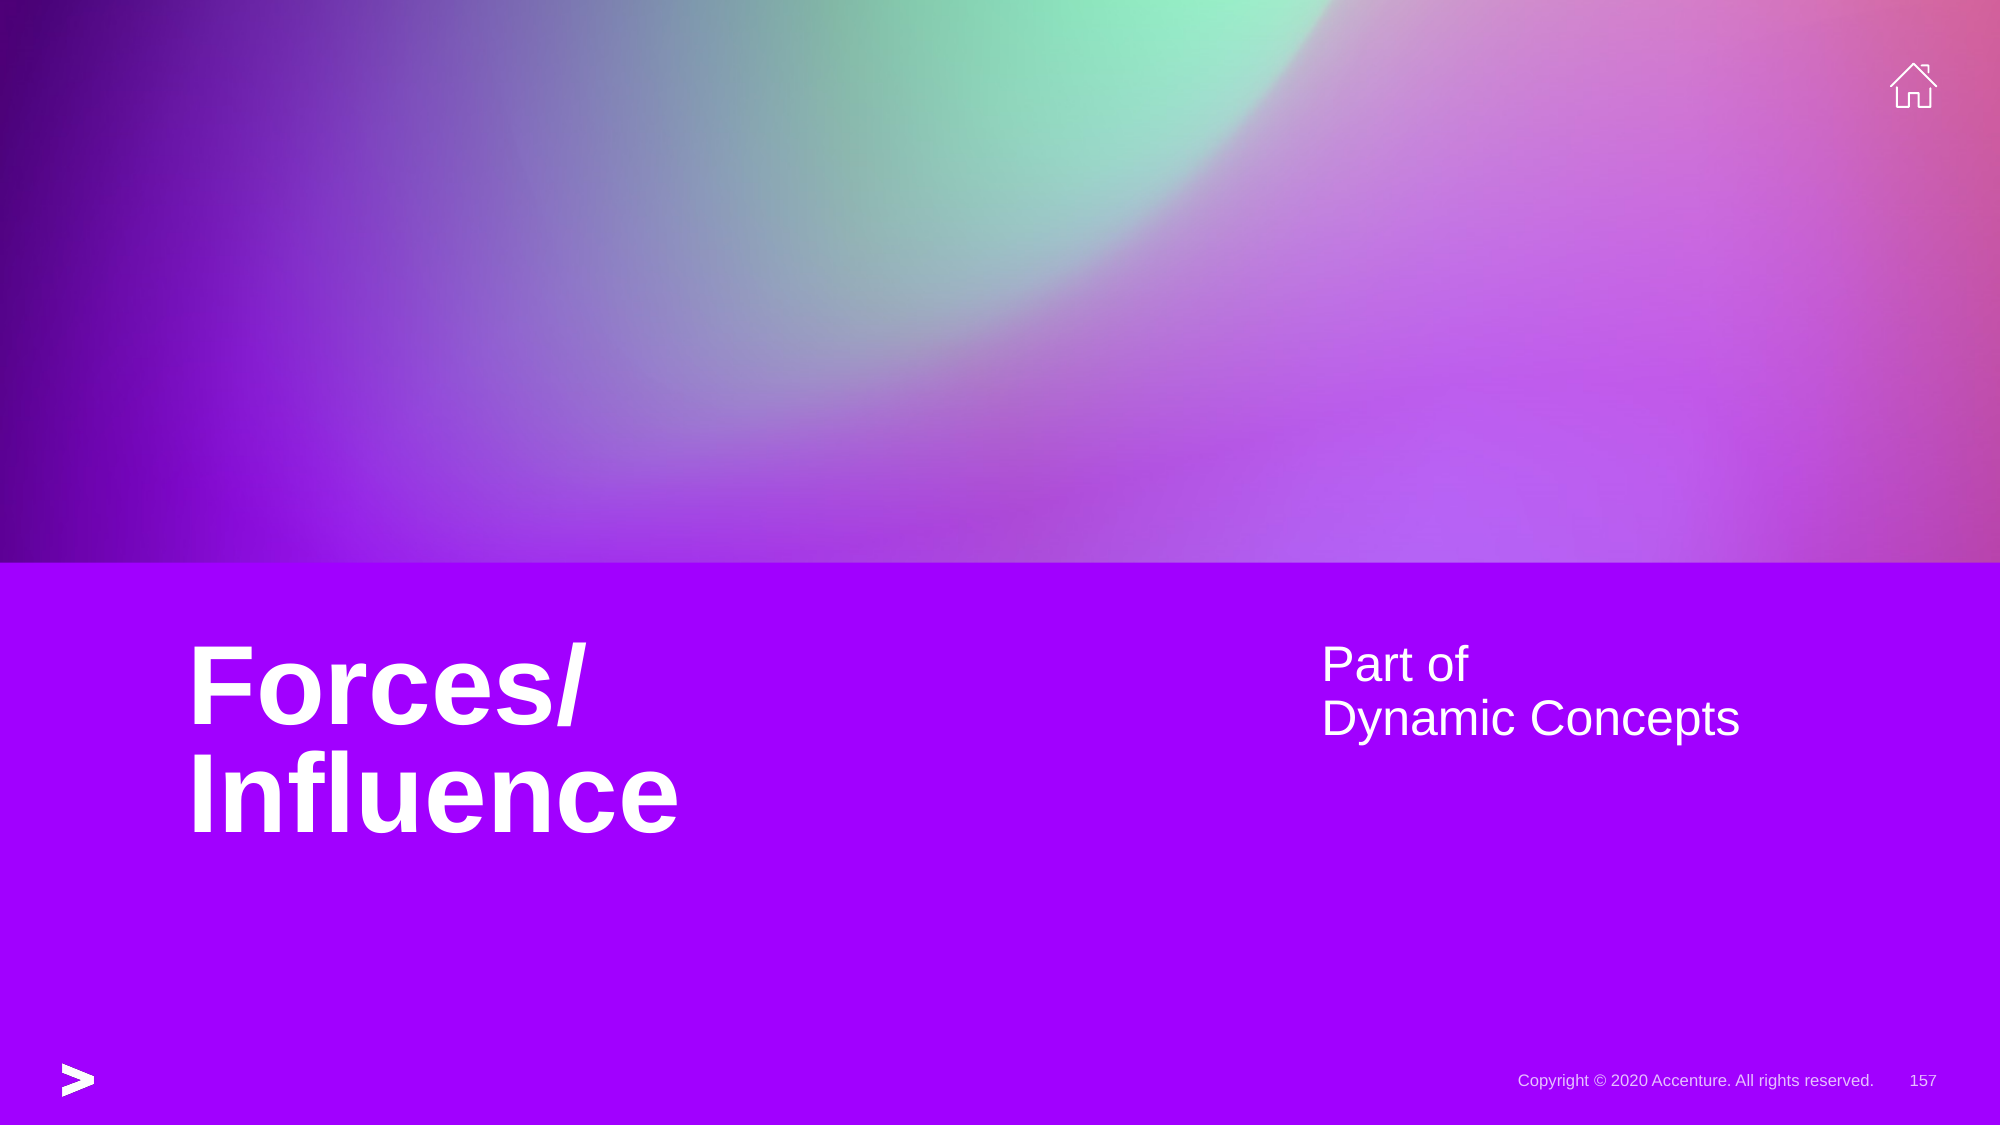

# Forces/ Influence
Part of
Dynamic Concepts